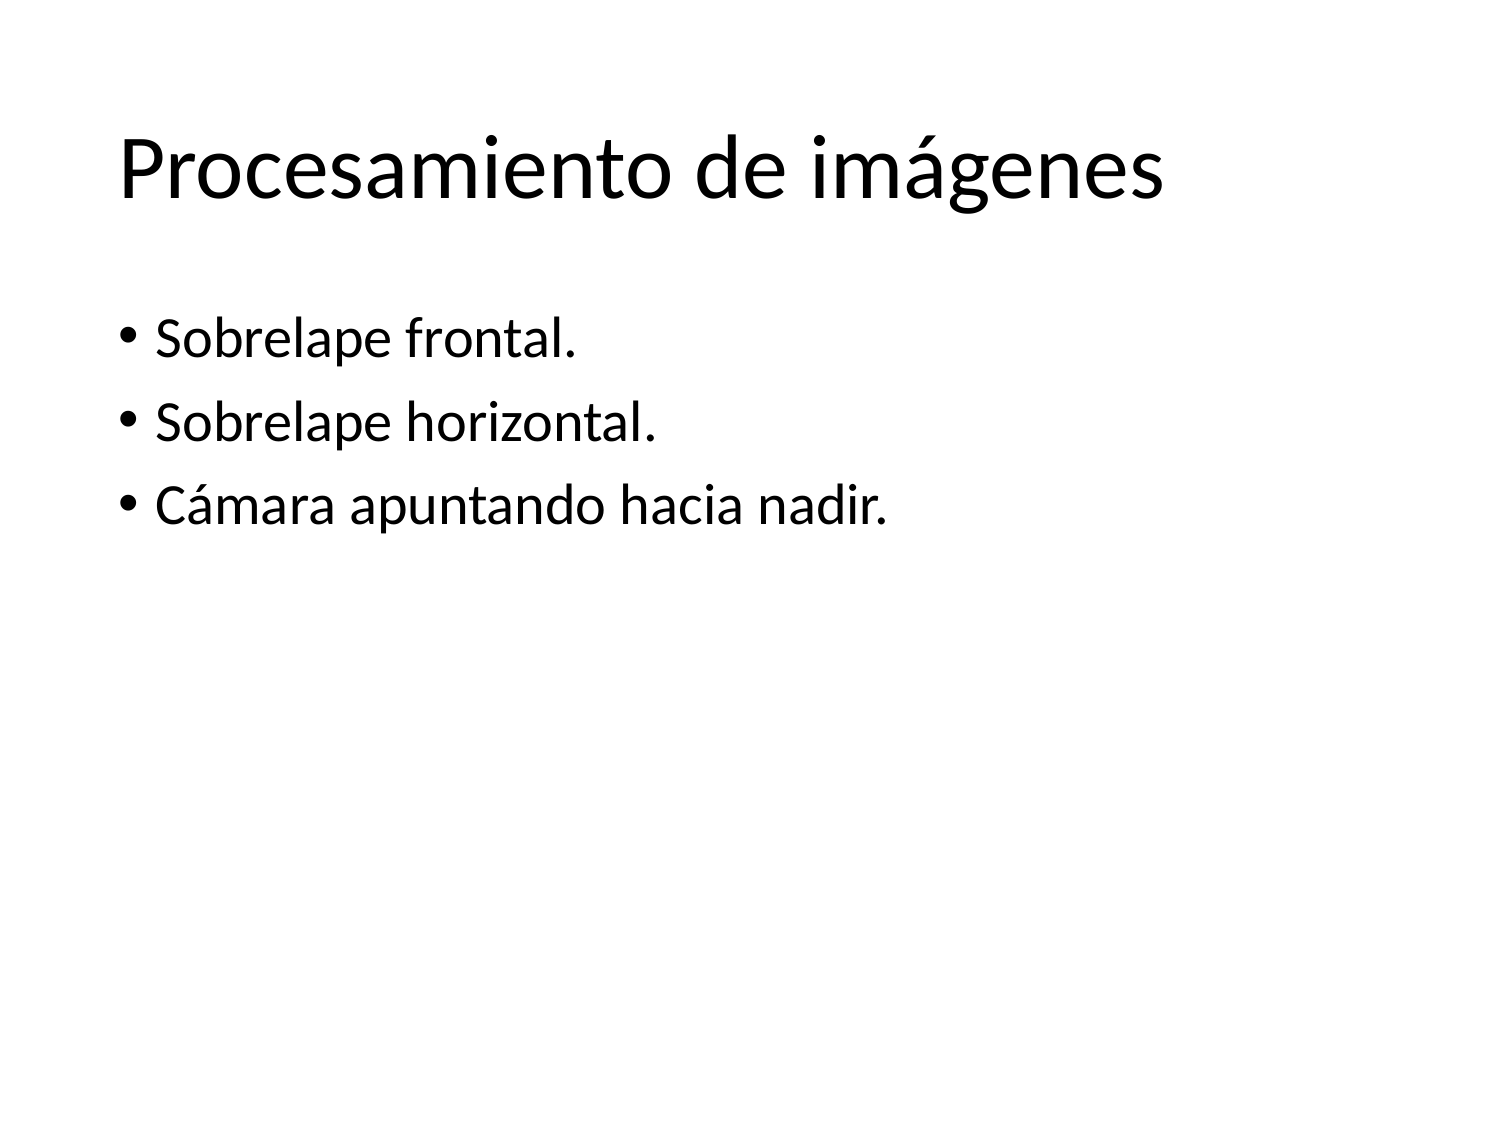

# Procesamiento de imágenes
Sobrelape frontal.
Sobrelape horizontal.
Cámara apuntando hacia nadir.